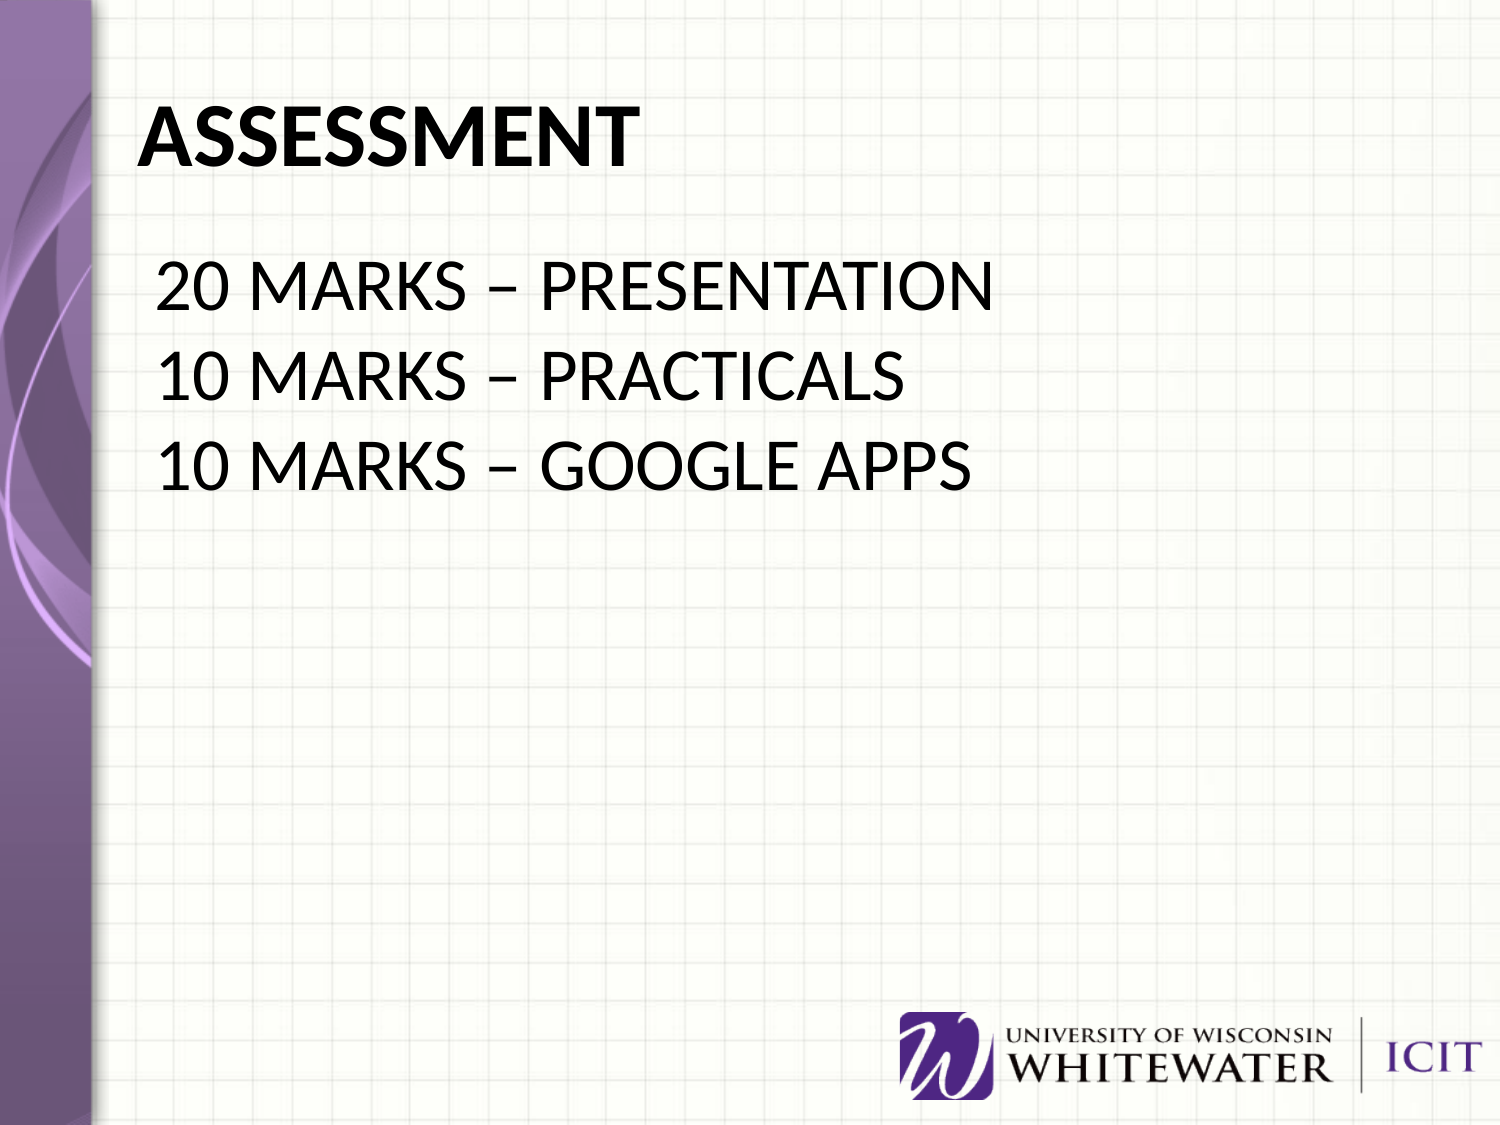

# ASSESSMENT
20 MARKS – PRESENTATION
10 MARKS – PRACTICALS
10 MARKS – GOOGLE APPS